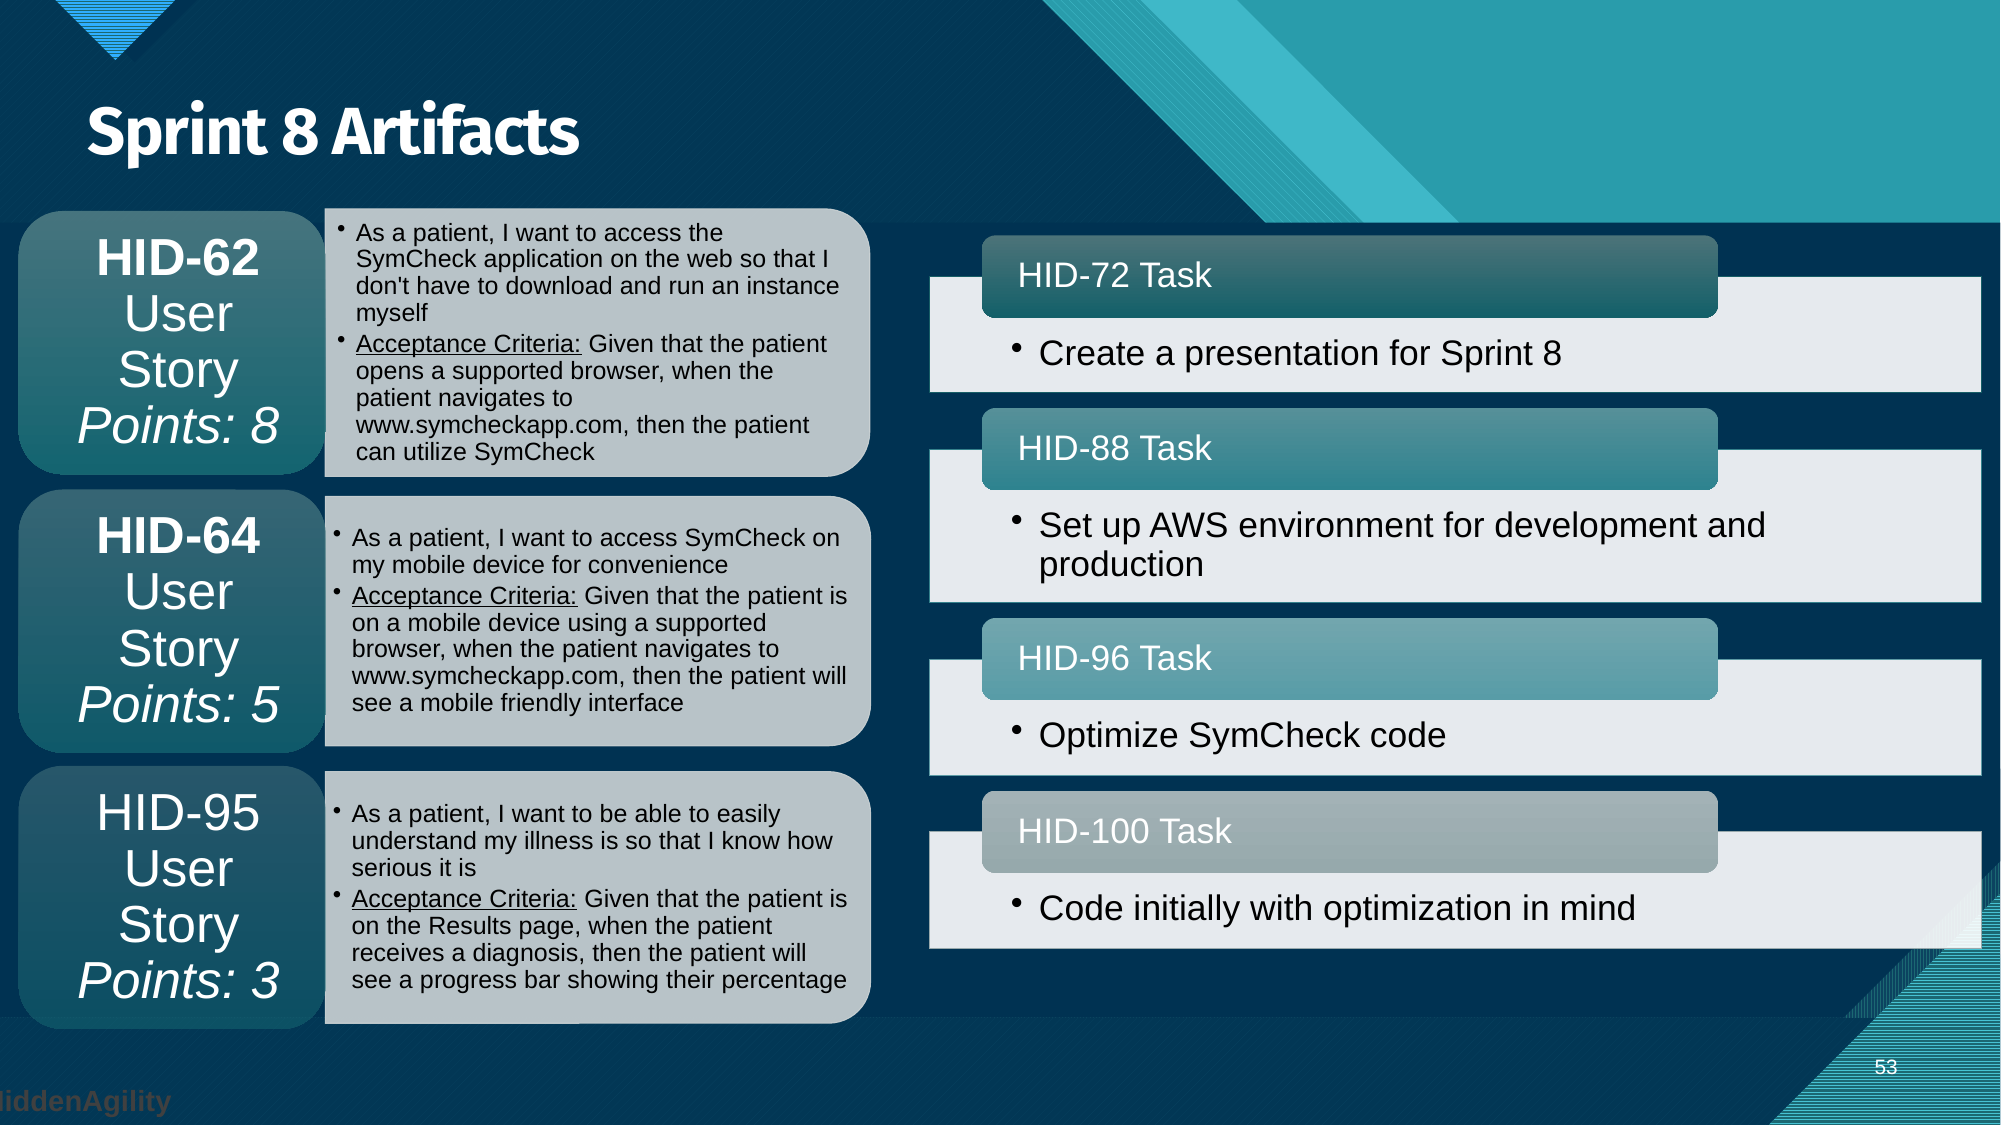

# Sprint 8 Artifacts
As a patient, I want to access the SymCheck application on the web so that I don't have to download and run an instance myself
Acceptance Criteria: Given that the patient opens a supported browser, when the patient navigates to www.symcheckapp.com, then the patient can utilize SymCheck
HID-62 User Story Points: 8
As a patient, I want to access SymCheck on my mobile device for convenience
Acceptance Criteria: Given that the patient is on a mobile device using a supported browser, when the patient navigates to www.symcheckapp.com, then the patient will see a mobile friendly interface
HID-64 User Story Points: 5
As a patient, I want to be able to easily understand my illness is so that I know how serious it is
Acceptance Criteria: Given that the patient is on the Results page, when the patient receives a diagnosis, then the patient will see a progress bar showing their percentage
HID-95 User Story Points: 3
Create a presentation for Sprint 8
HID-72 Task
Set up AWS environment for development and production
HID-88 Task
Optimize SymCheck code
HID-96 Task
Code initially with optimization in mind
HID-100 Task
53
HiddenAgility